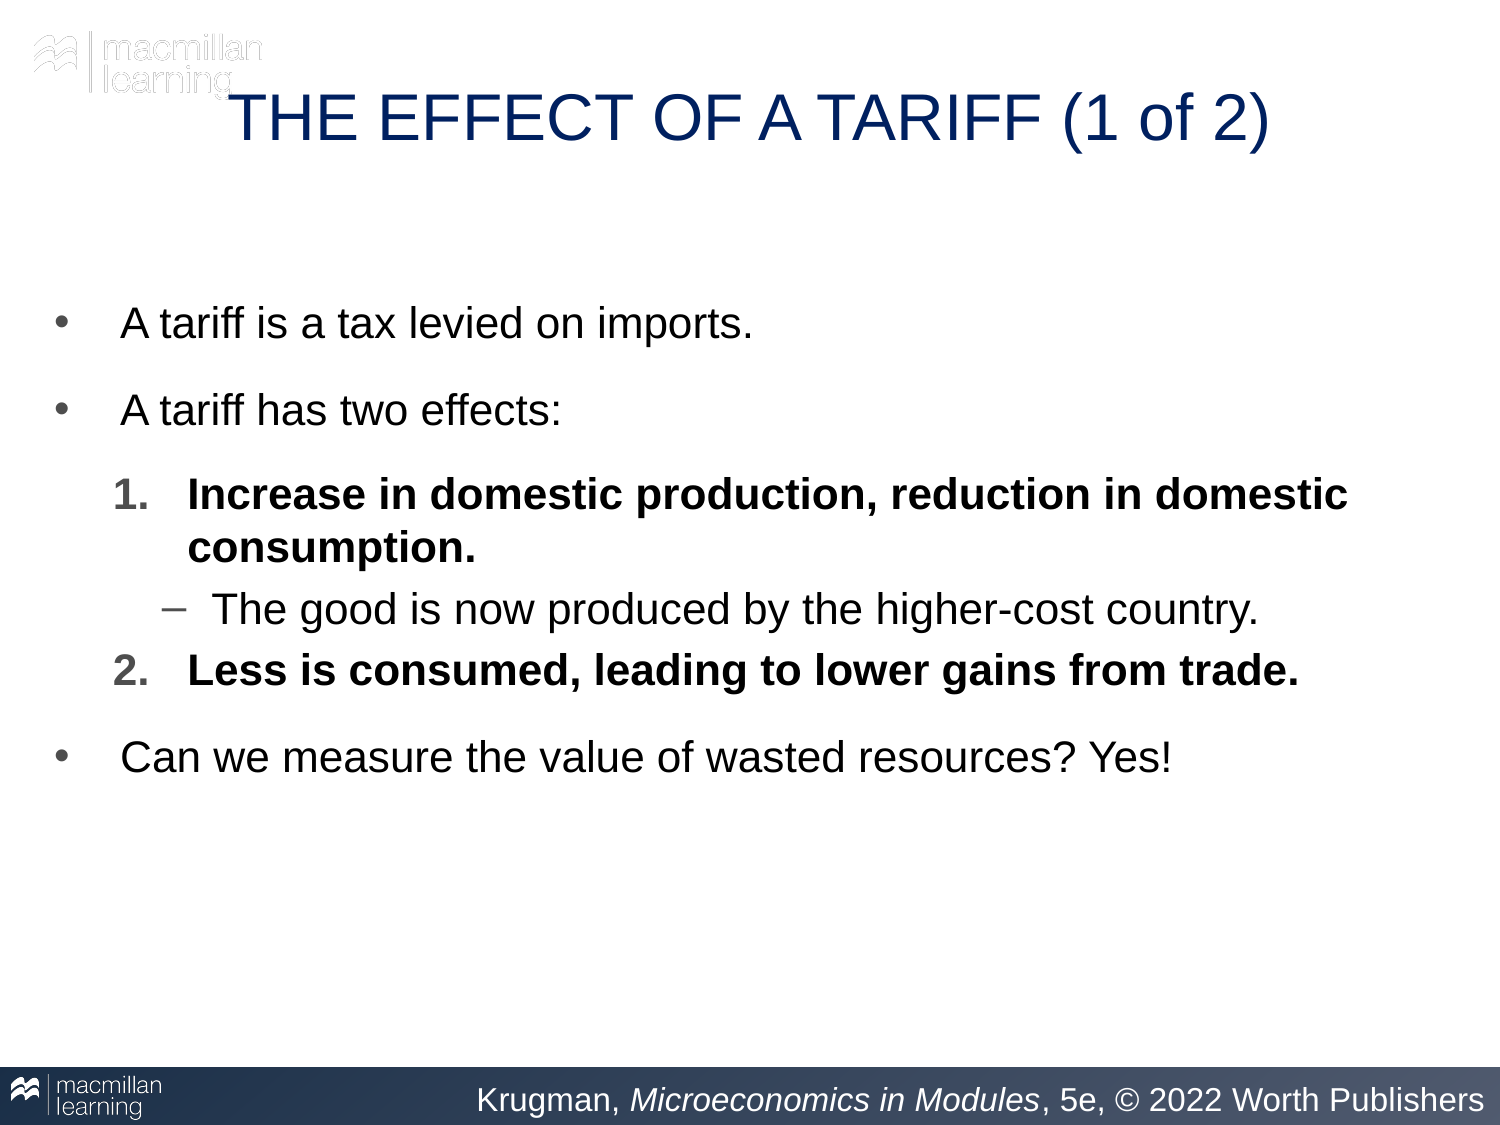

# THE EFFECT OF A TARIFF (1 of 2)
A tariff is a tax levied on imports.
A tariff has two effects:
Increase in domestic production, reduction in domestic consumption.
The good is now produced by the higher-cost country.
Less is consumed, leading to lower gains from trade.
Can we measure the value of wasted resources? Yes!